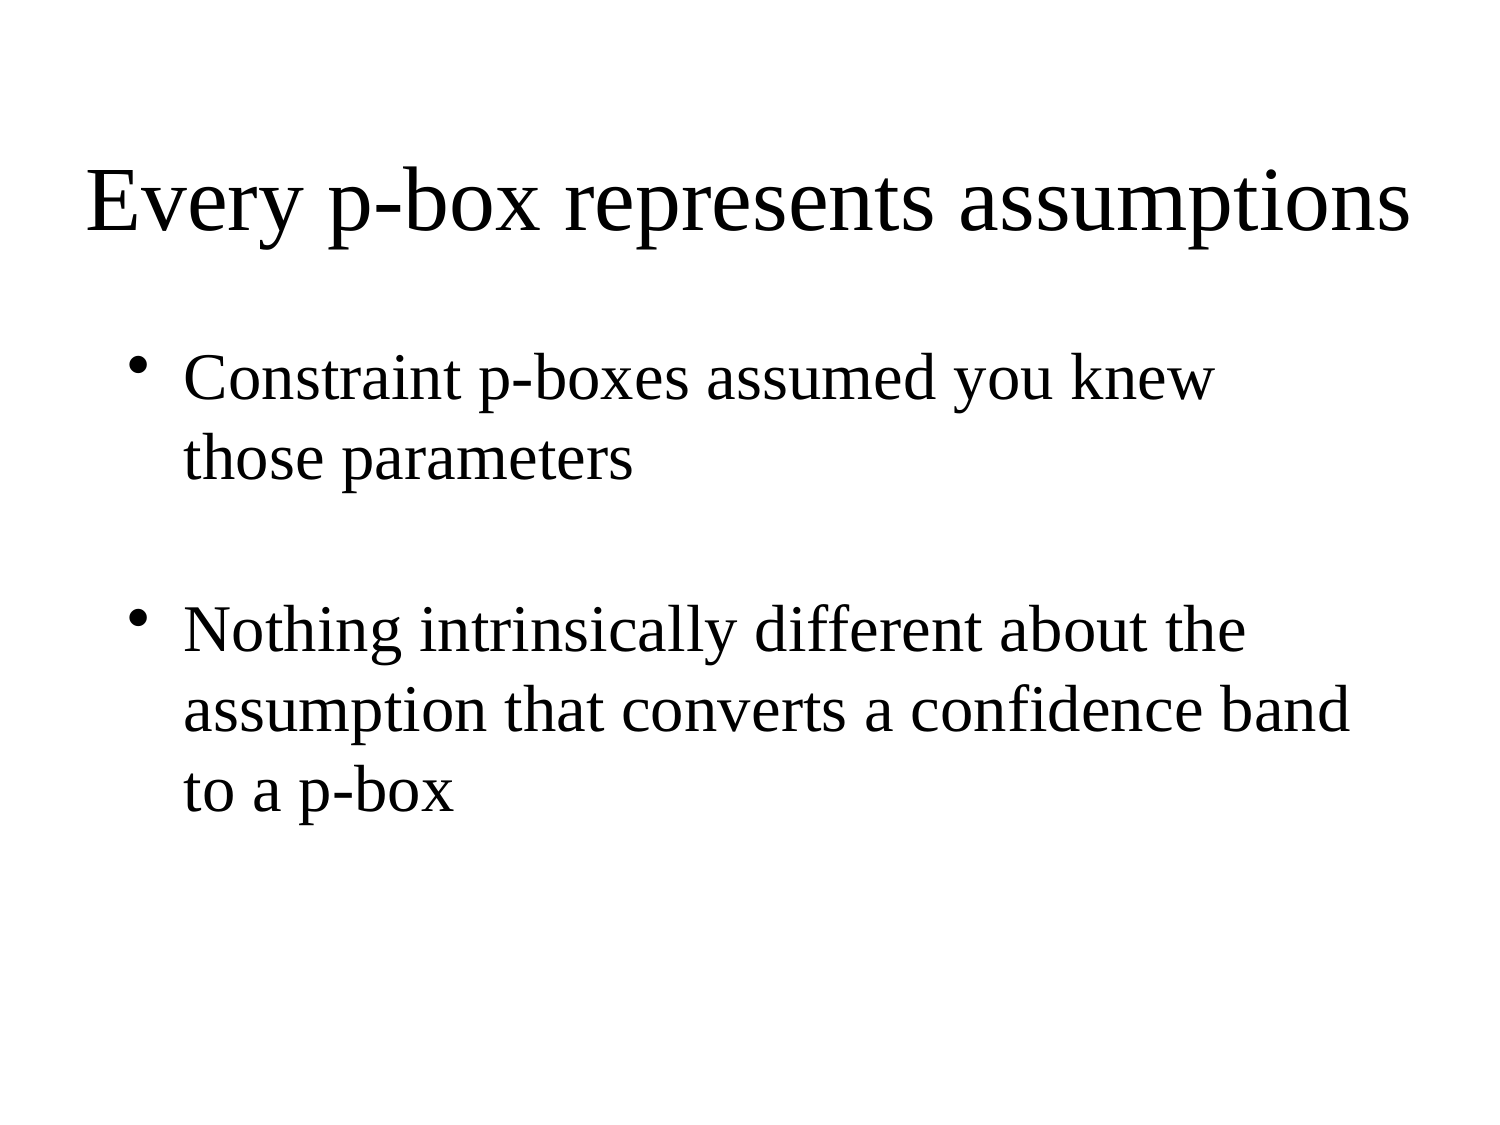

# Every p-box represents assumptions
Constraint p-boxes assumed you knew those parameters

Nothing intrinsically different about the assumption that converts a confidence band to a p-box